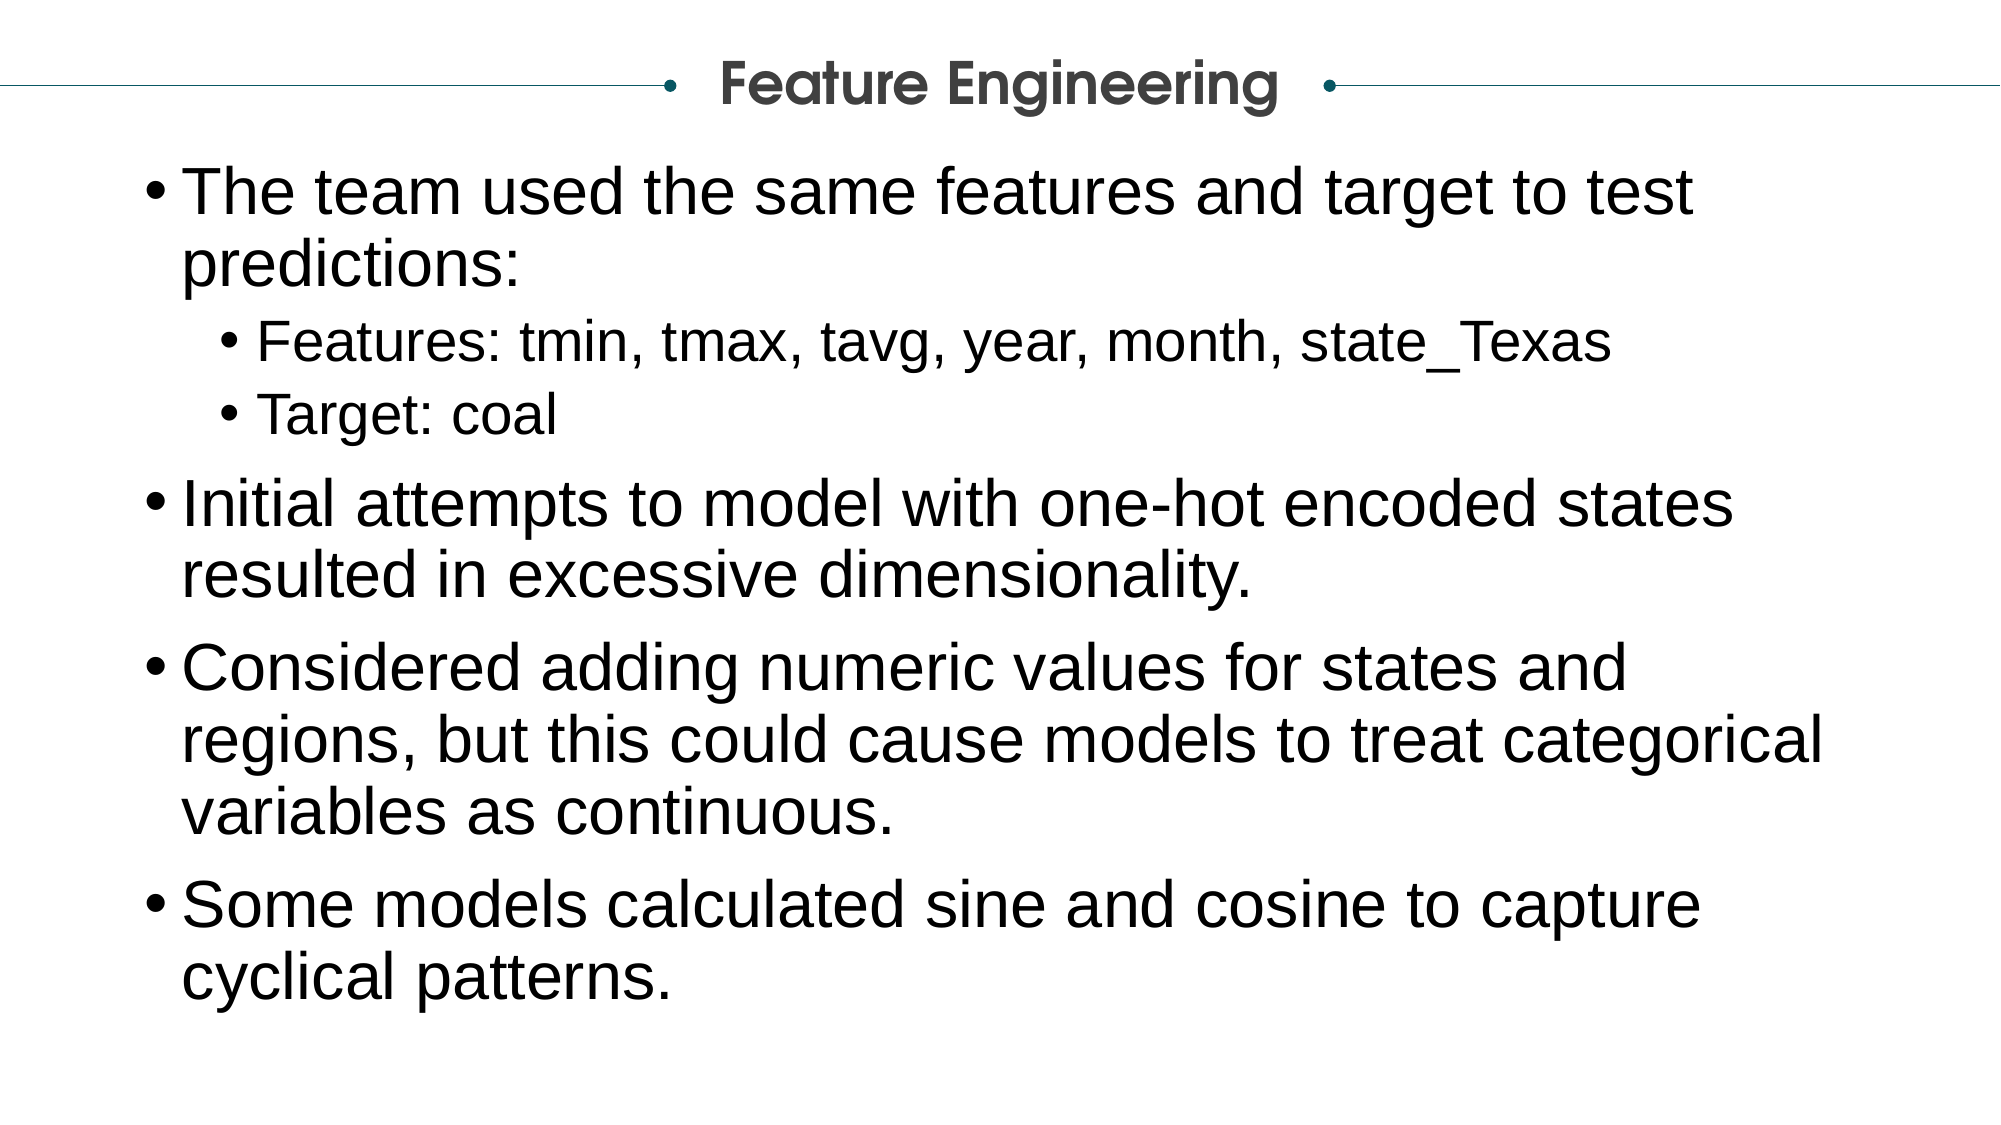

Feature Engineering
The team used the same features and target to test predictions:
Features: tmin, tmax, tavg, year, month, state_Texas
Target: coal
Initial attempts to model with one-hot encoded states resulted in excessive dimensionality.
Considered adding numeric values for states and regions, but this could cause models to treat categorical variables as continuous.
Some models calculated sine and cosine to capture cyclical patterns.